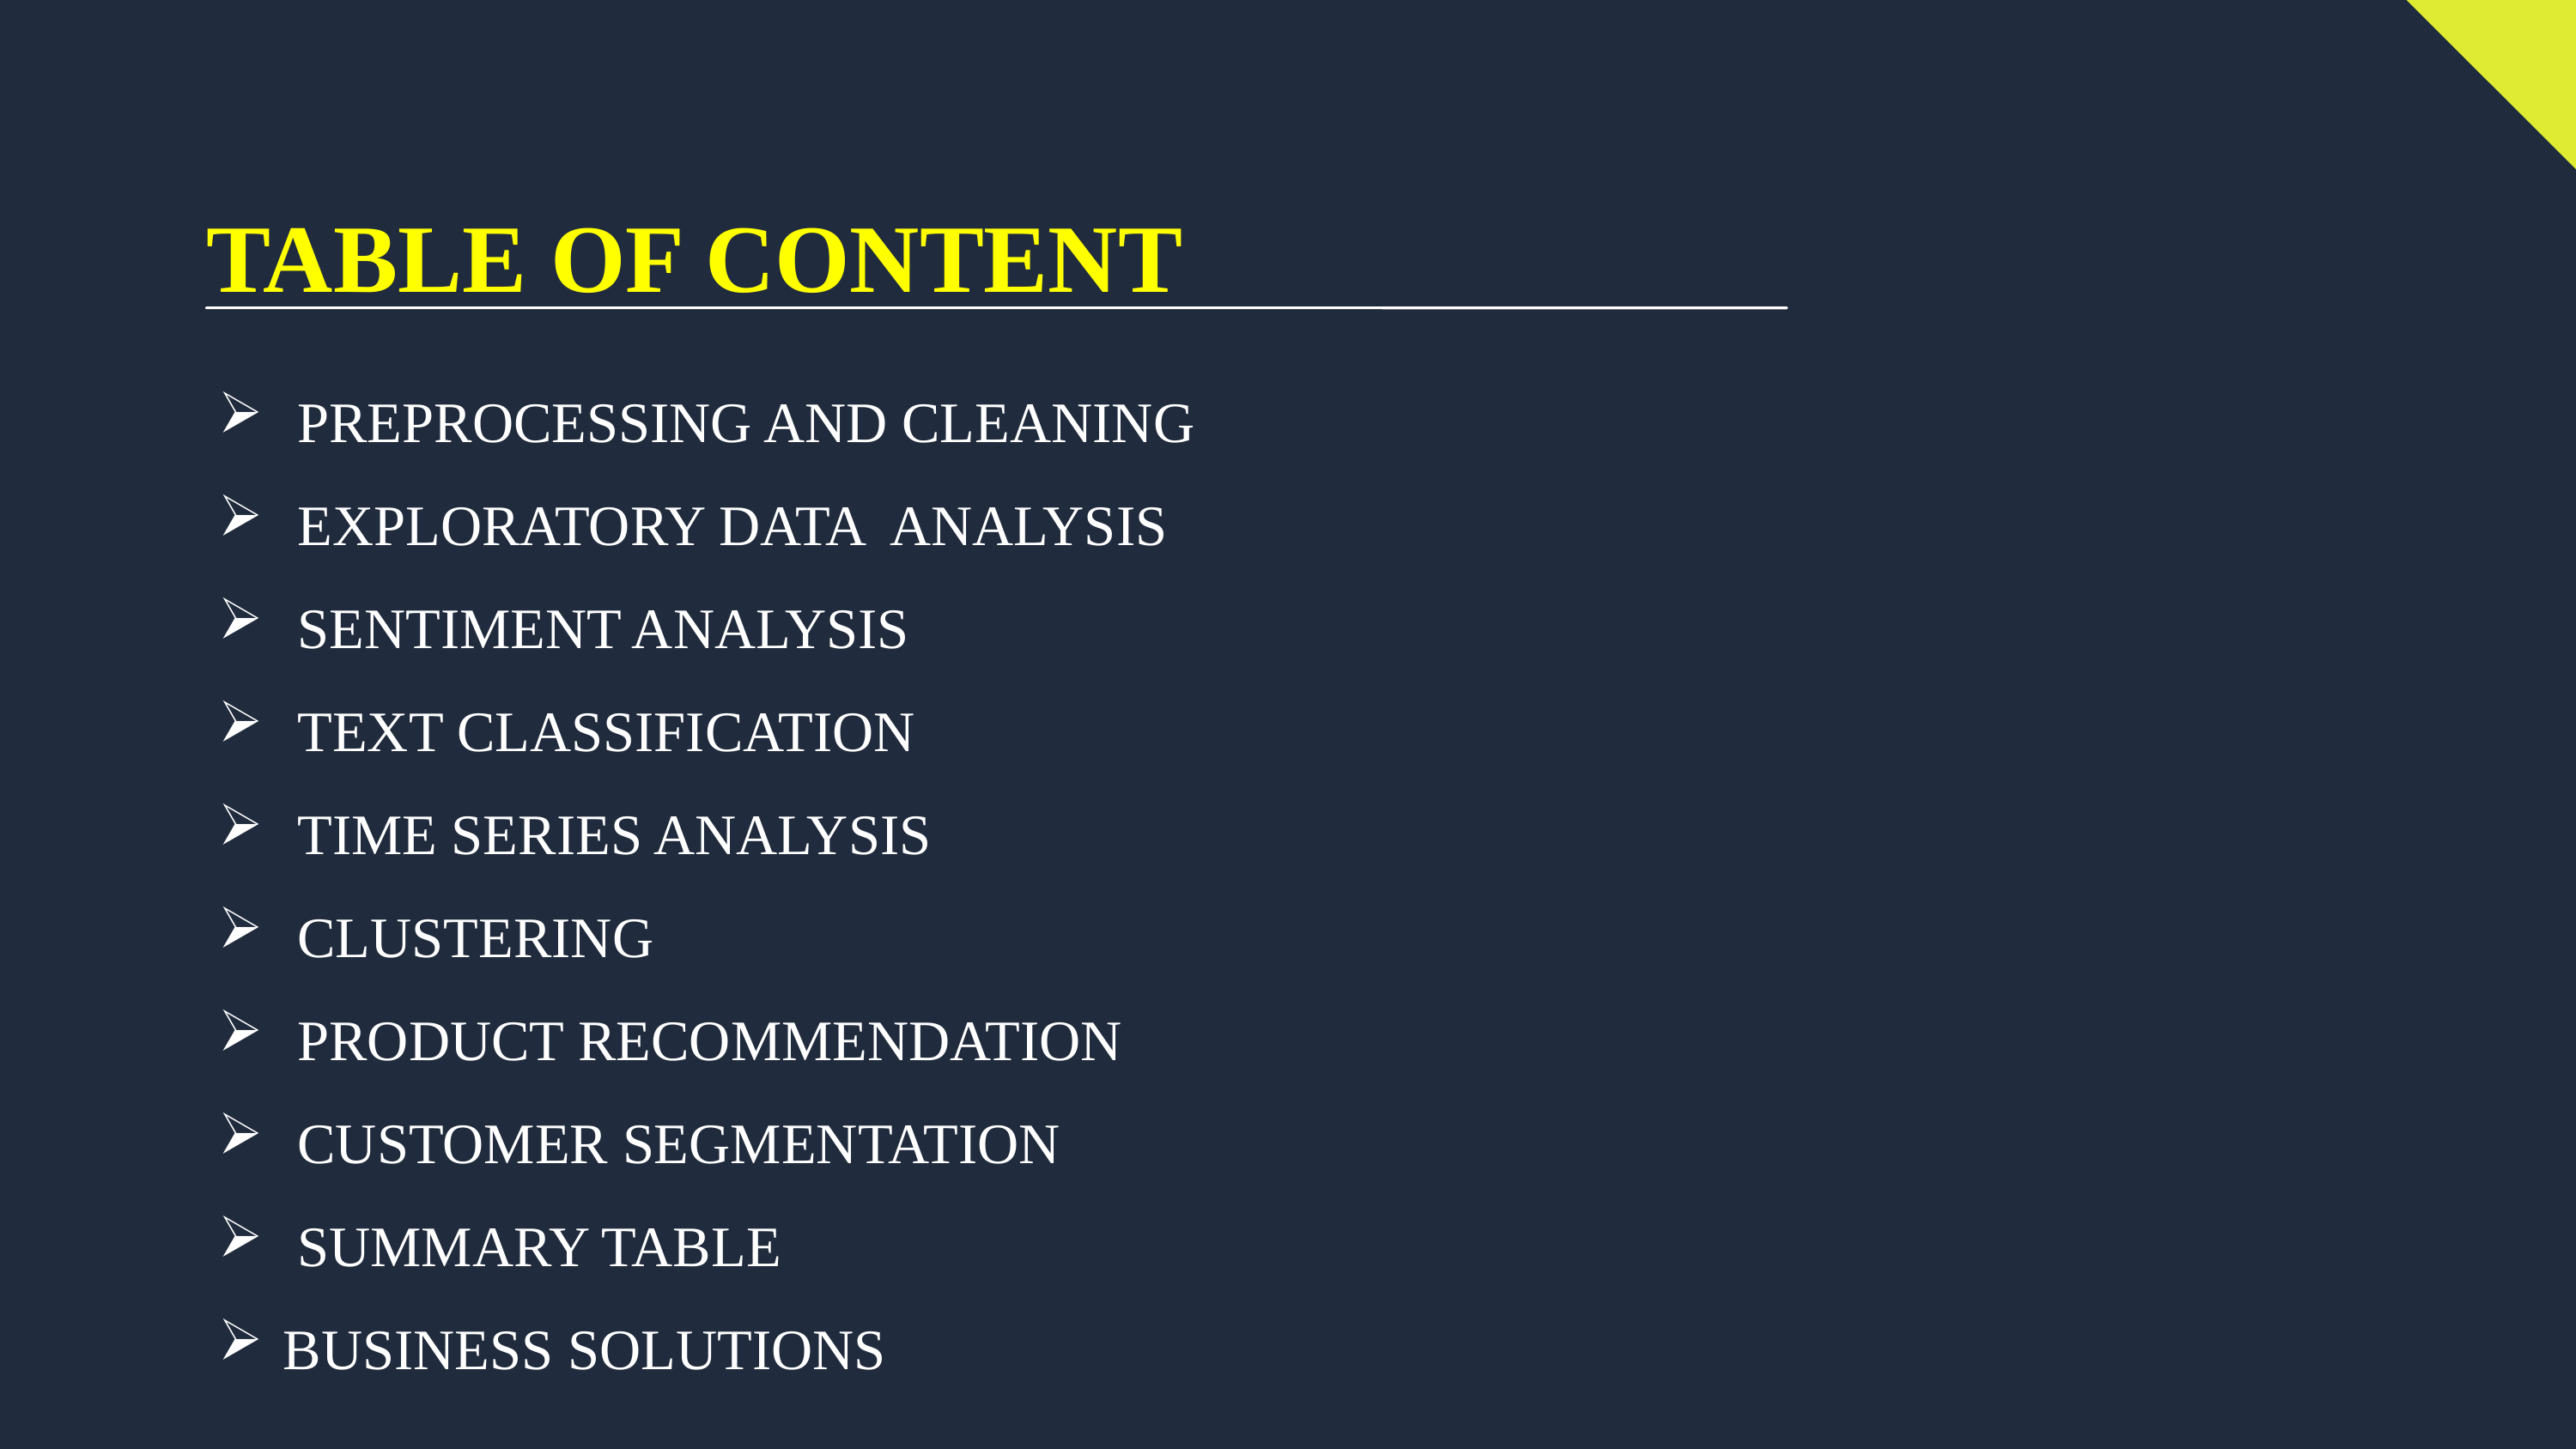

TABLE OF CONTENT

 PREPROCESSING AND CLEANING
 EXPLORATORY DATA  ANALYSIS
 SENTIMENT ANALYSIS
 TEXT CLASSIFICATION
 TIME SERIES ANALYSIS
 CLUSTERING
 PRODUCT RECOMMENDATION
 CUSTOMER SEGMENTATION
 SUMMARY TABLE
BUSINESS SOLUTIONS